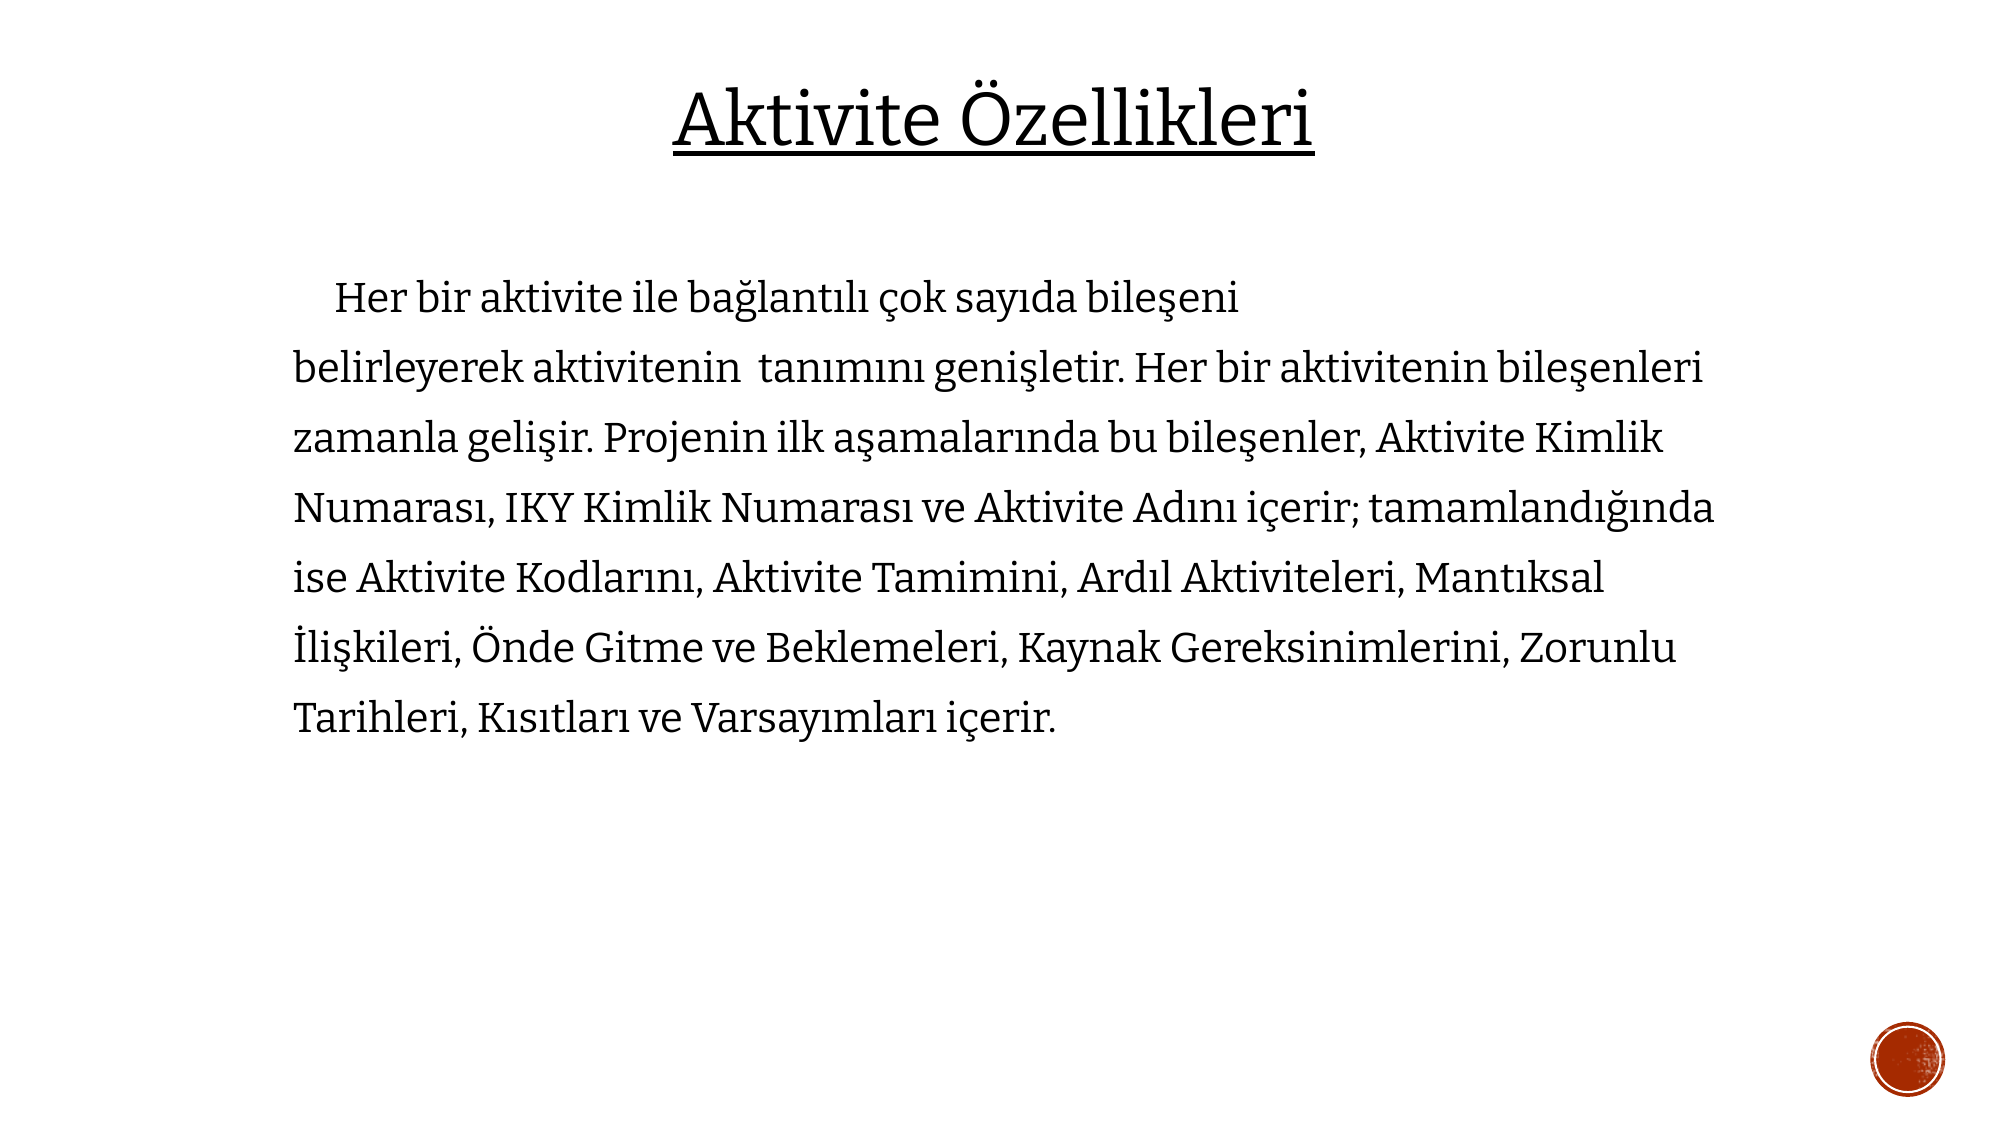

Aktivite Özellikleri

     Her bir aktivite ile bağlantılı çok sayıda bileşeni
belirleyerek aktivitenin  tanımını genişletir. Her bir aktivitenin bileşenleri
zamanla gelişir. Projenin ilk aşamalarında bu bileşenler, Aktivite Kimlik
Numarası, IKY Kimlik Numarası ve Aktivite Adını içerir; tamamlandığında
ise Aktivite Kodlarını, Aktivite Tamimini, Ardıl Aktiviteleri, Mantıksal
İlişkileri, Önde Gitme ve Beklemeleri, Kaynak Gereksinimlerini, Zorunlu
Tarihleri, Kısıtları ve Varsayımları içerir.